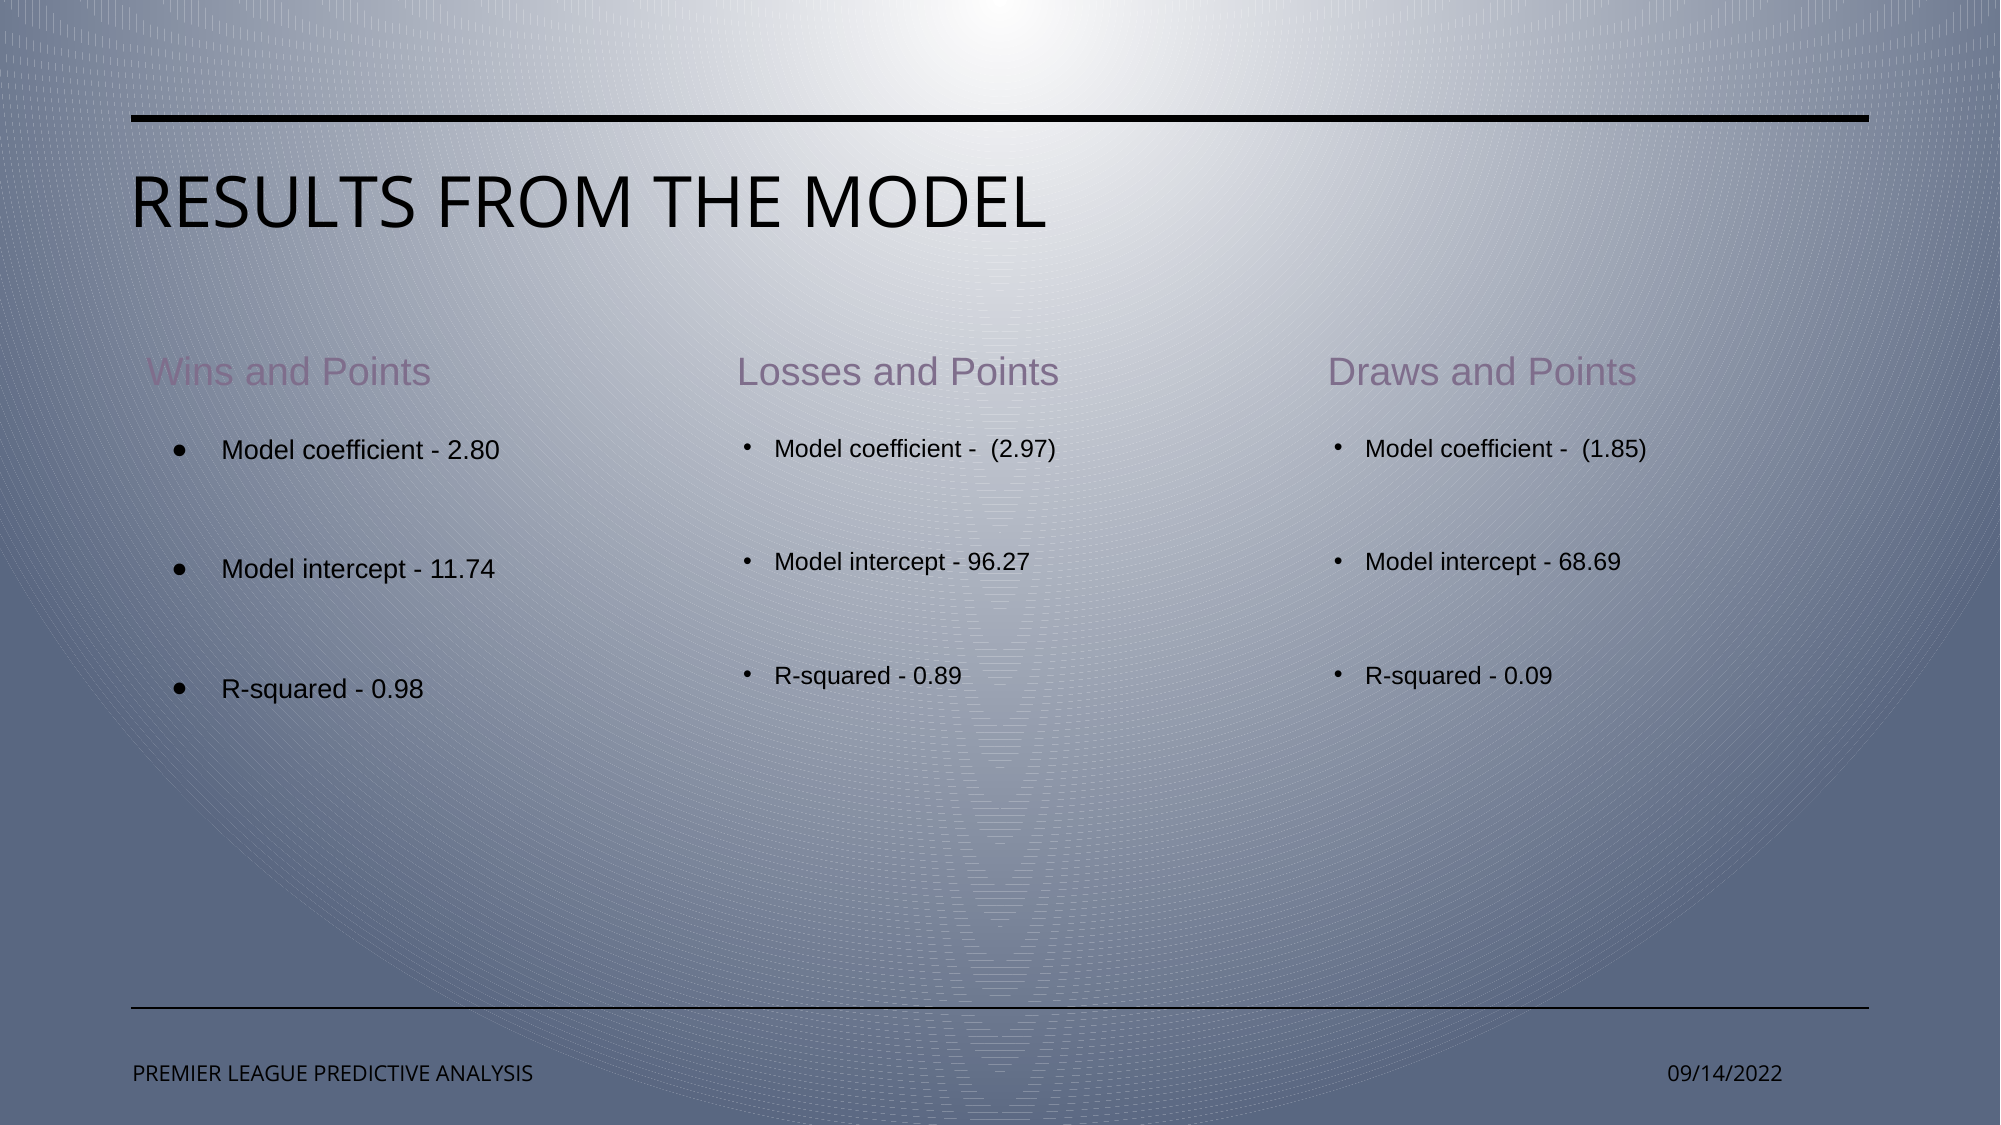

# RESULTS FROM THE MODEL
Wins and Points
Losses and Points
Draws and Points
Model coefficient - 2.80

Model intercept - 11.74

R-squared - 0.98

Model coefficient -  (2.97)

Model intercept - 96.27

R-squared - 0.89

Model coefficient -  (1.85)

Model intercept - 68.69

R-squared - 0.09
PREMIER LEAGUE PREDICTIVE ANALYSIS
09/14/2022